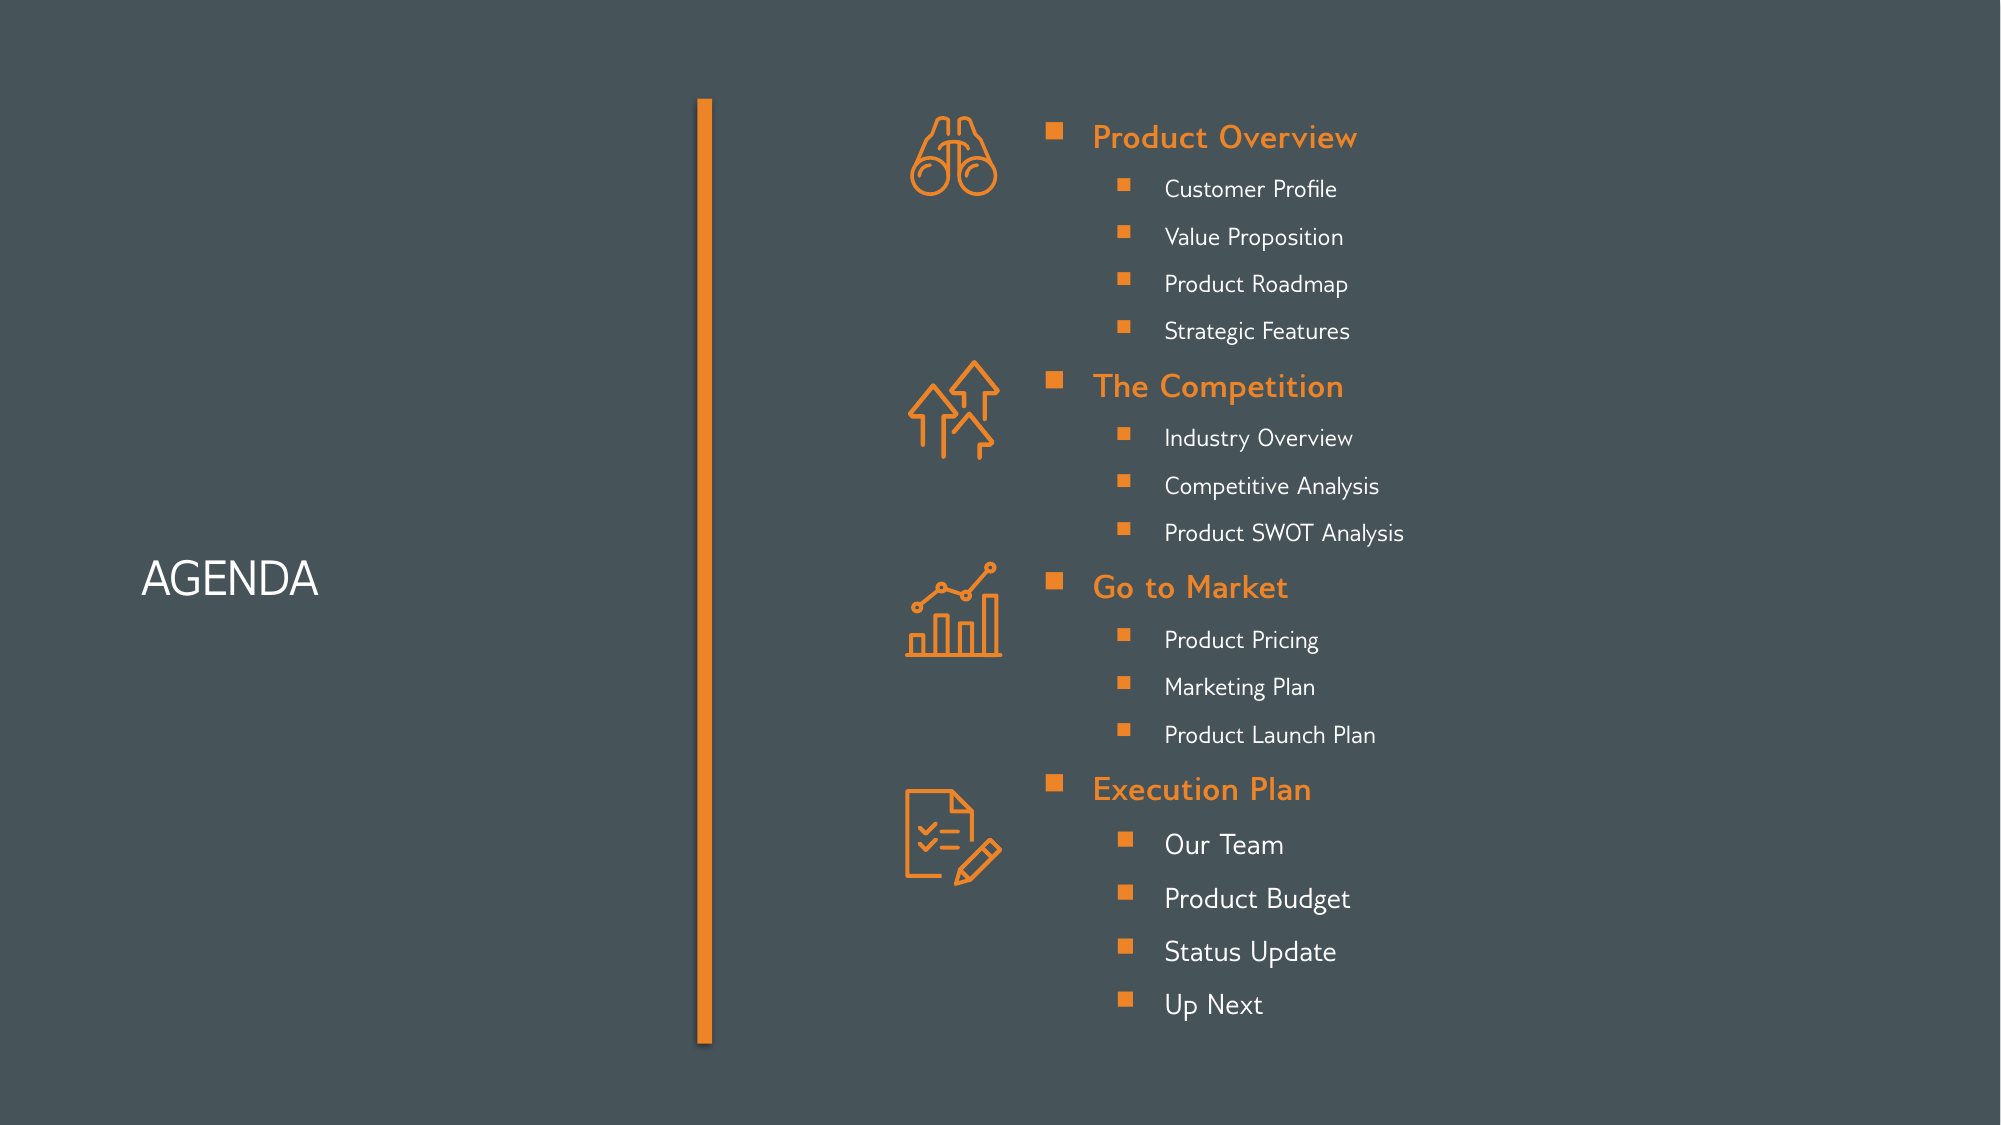

Product Overview
Customer Profile
Value Proposition
Product Roadmap
Strategic Features
The Competition
Industry Overview
Competitive Analysis
Product SWOT Analysis
Go to Market
Product Pricing
Marketing Plan
Product Launch Plan
Execution Plan
Our Team
Product Budget
Status Update
Up Next

# Agenda